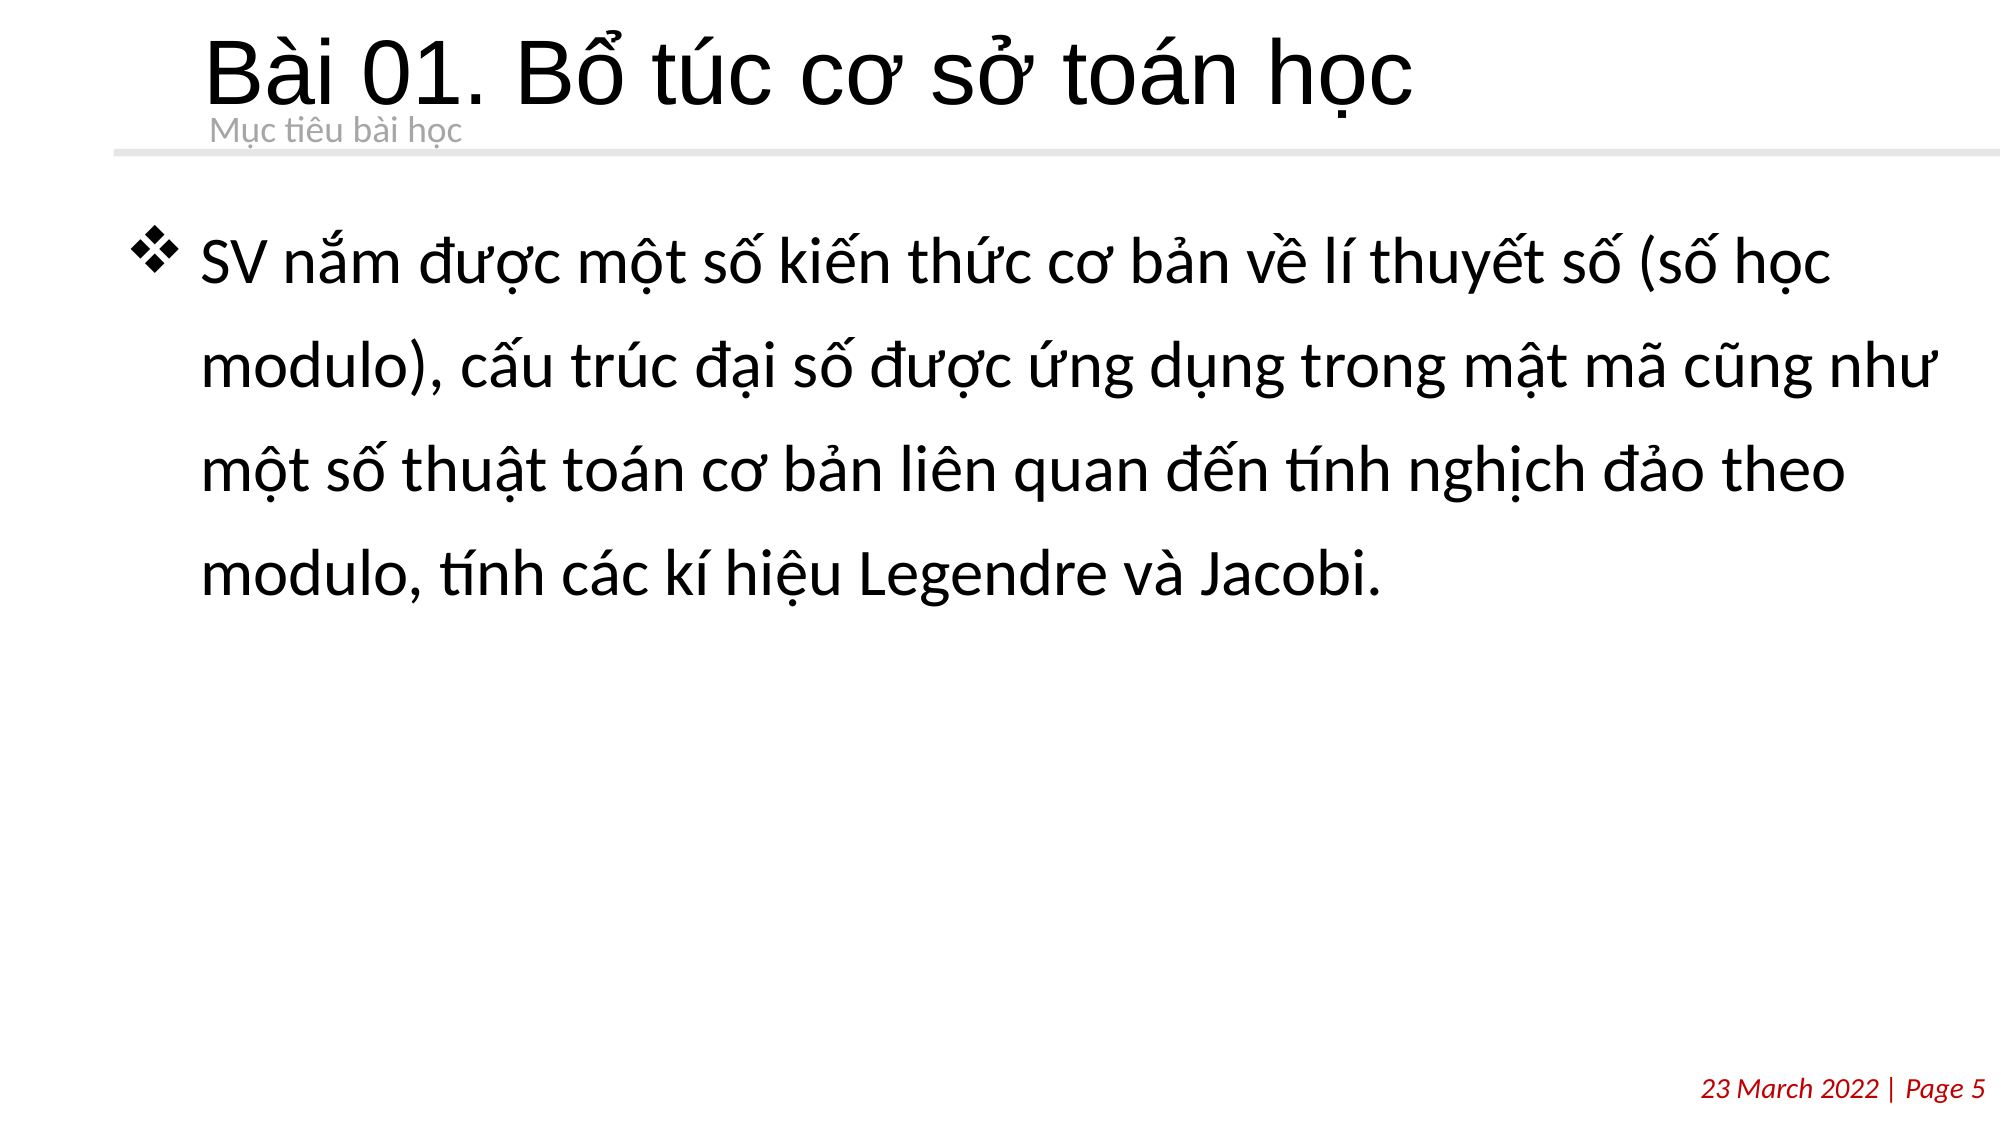

# Bài 01. Bổ túc cơ sở toán học
Mục tiêu bài học
SV nắm được một số kiến thức cơ bản về lí thuyết số (số học modulo), cấu trúc đại số được ứng dụng trong mật mã cũng như một số thuật toán cơ bản liên quan đến tính nghịch đảo theo modulo, tính các kí hiệu Legendre và Jacobi.